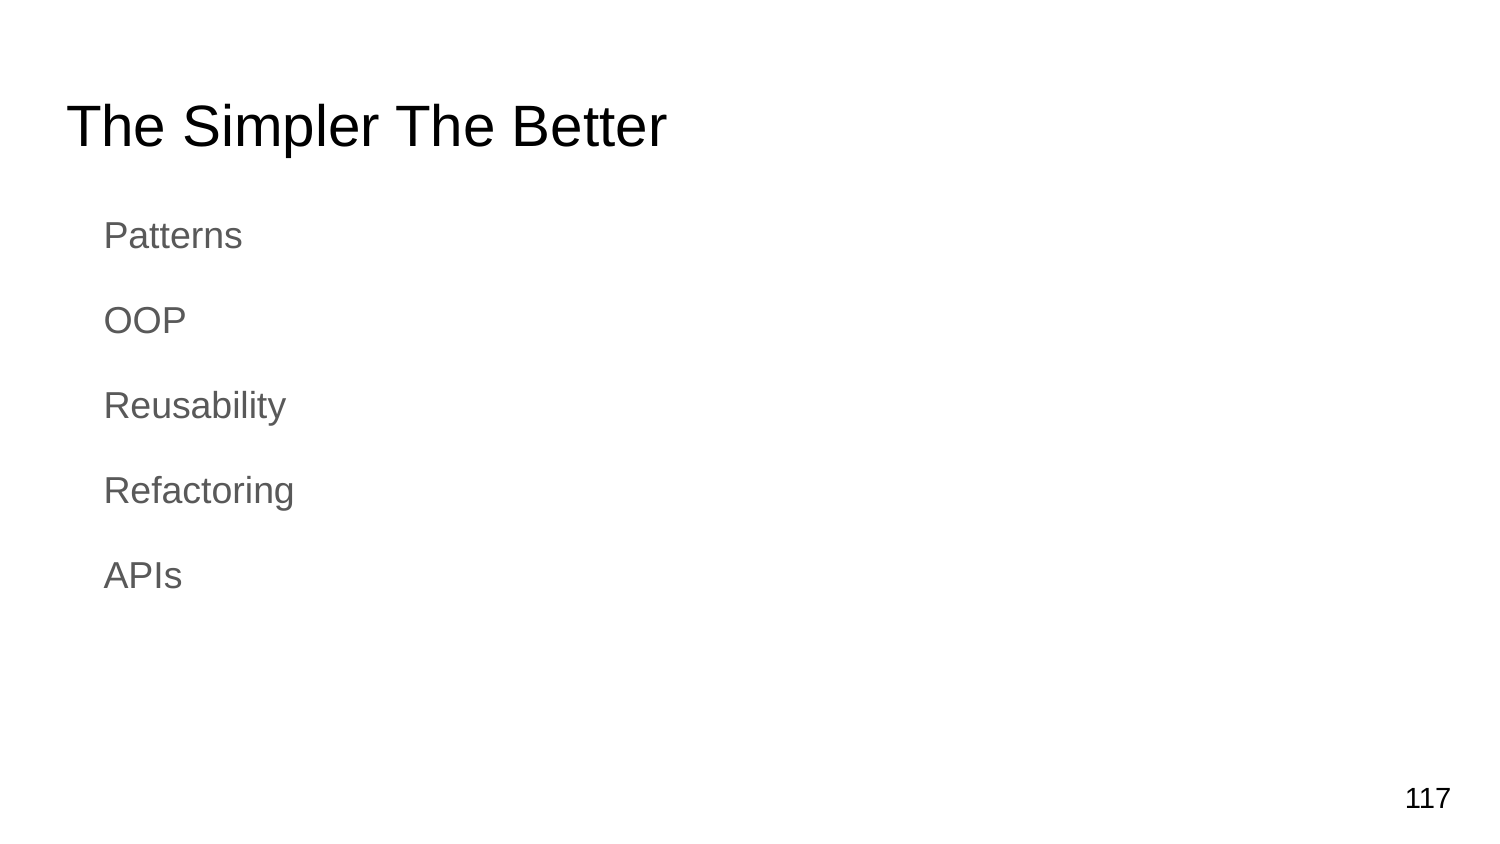

# The Simpler The Better
Patterns
OOP
Reusability
Refactoring
APIs
117